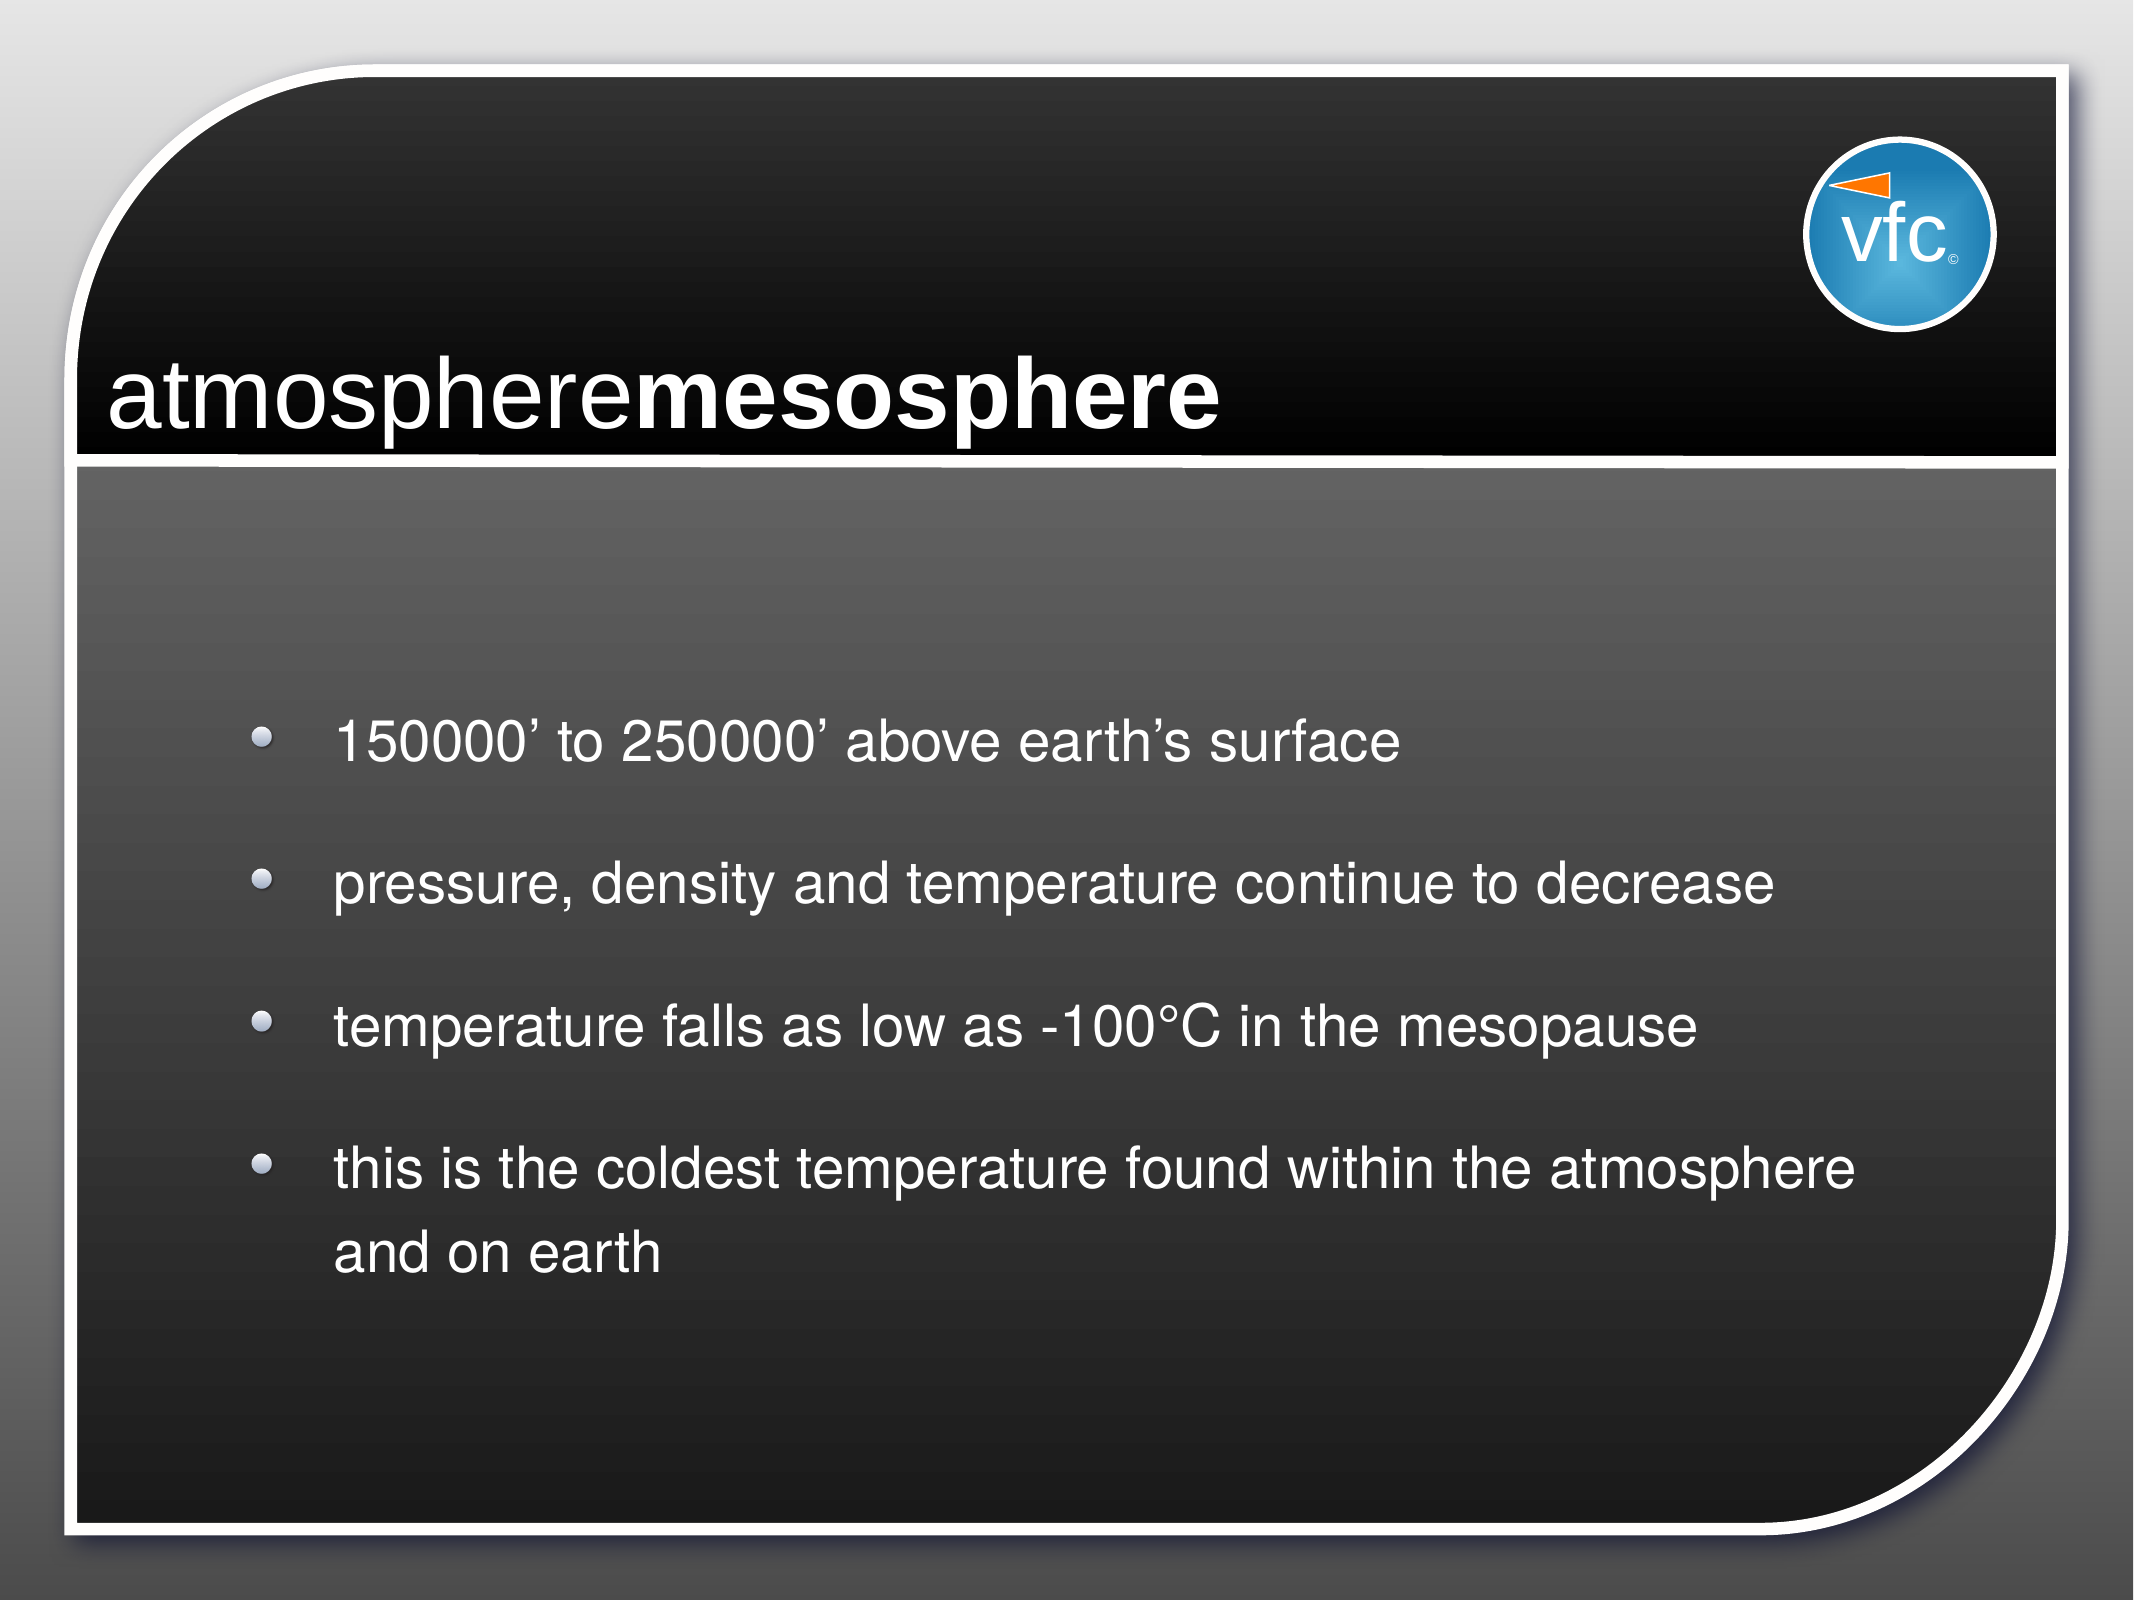

vfc©

# atmospheremesosphere
150000’ to 250000’ above earth’s surface
pressure, density and temperature continue to decrease
temperature falls as low as -100°C in the mesopause
this is the coldest temperature found within the atmosphere and on earth